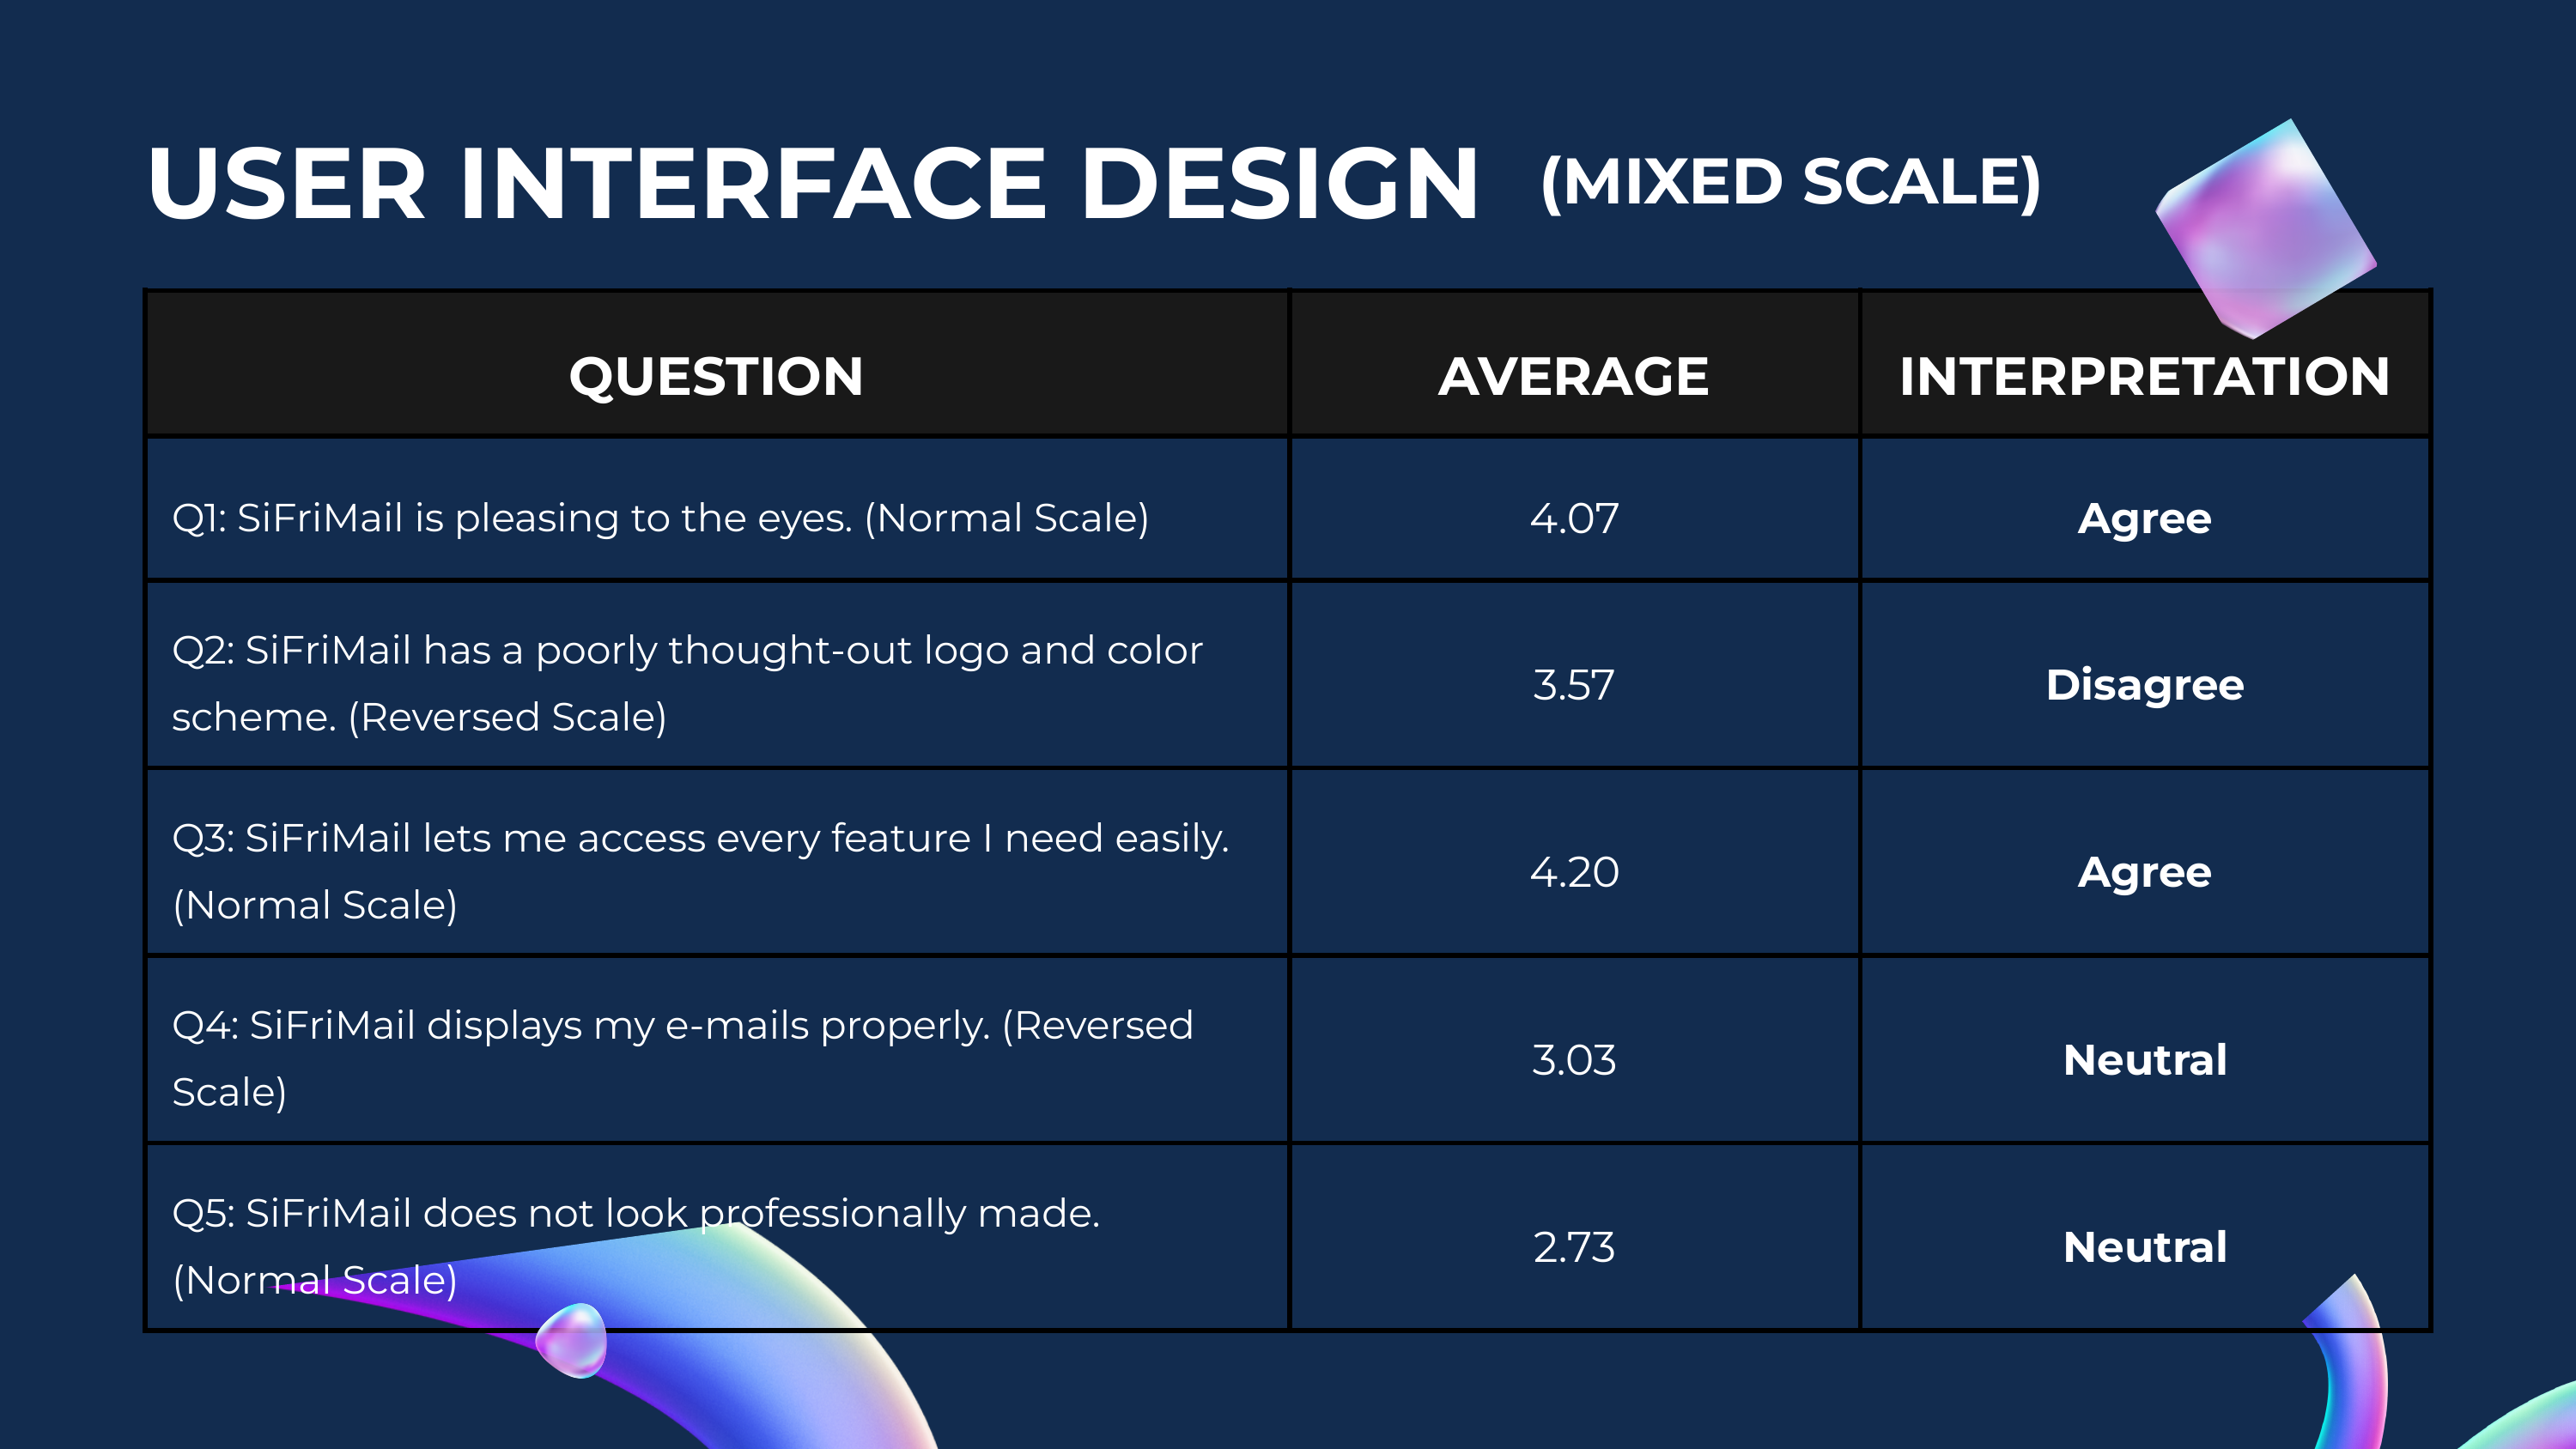

USER INTERFACE DESIGN
(MIXED SCALE)

| QUESTION | AVERAGE | INTERPRETATION |
| --- | --- | --- |
| Q1: SiFriMail is pleasing to the eyes. (Normal Scale) | 4.07 | Agree |
| Q2: SiFriMail has a poorly thought-out logo and color scheme. (Reversed Scale) | 3.57 | Disagree |
| Q3: SiFriMail lets me access every feature I need easily. (Normal Scale) | 4.20 | Agree |
| Q4: SiFriMail displays my e-mails properly. (Reversed Scale) | 3.03 | Neutral |
| Q5: SiFriMail does not look professionally made. (Normal Scale) | 2.73 | Neutral |